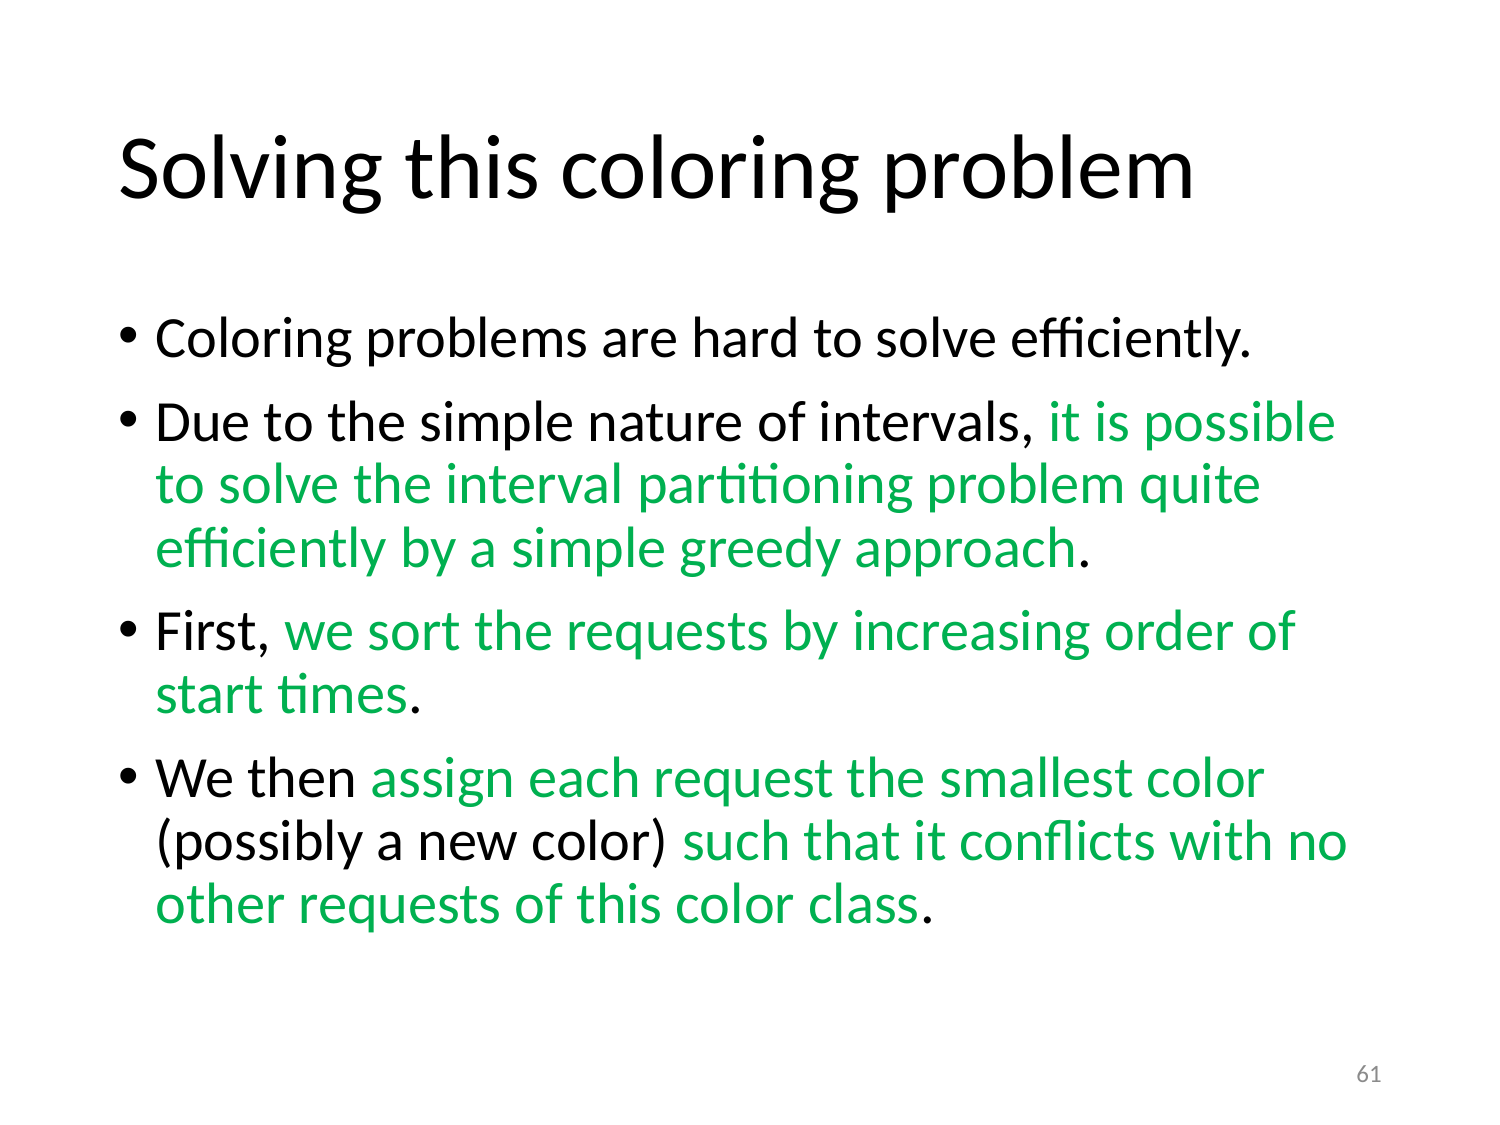

# Solving this coloring problem
Coloring problems are hard to solve efficiently.
Due to the simple nature of intervals, it is possible to solve the interval partitioning problem quite efficiently by a simple greedy approach.
First, we sort the requests by increasing order of start times.
We then assign each request the smallest color (possibly a new color) such that it conflicts with no other requests of this color class.

61